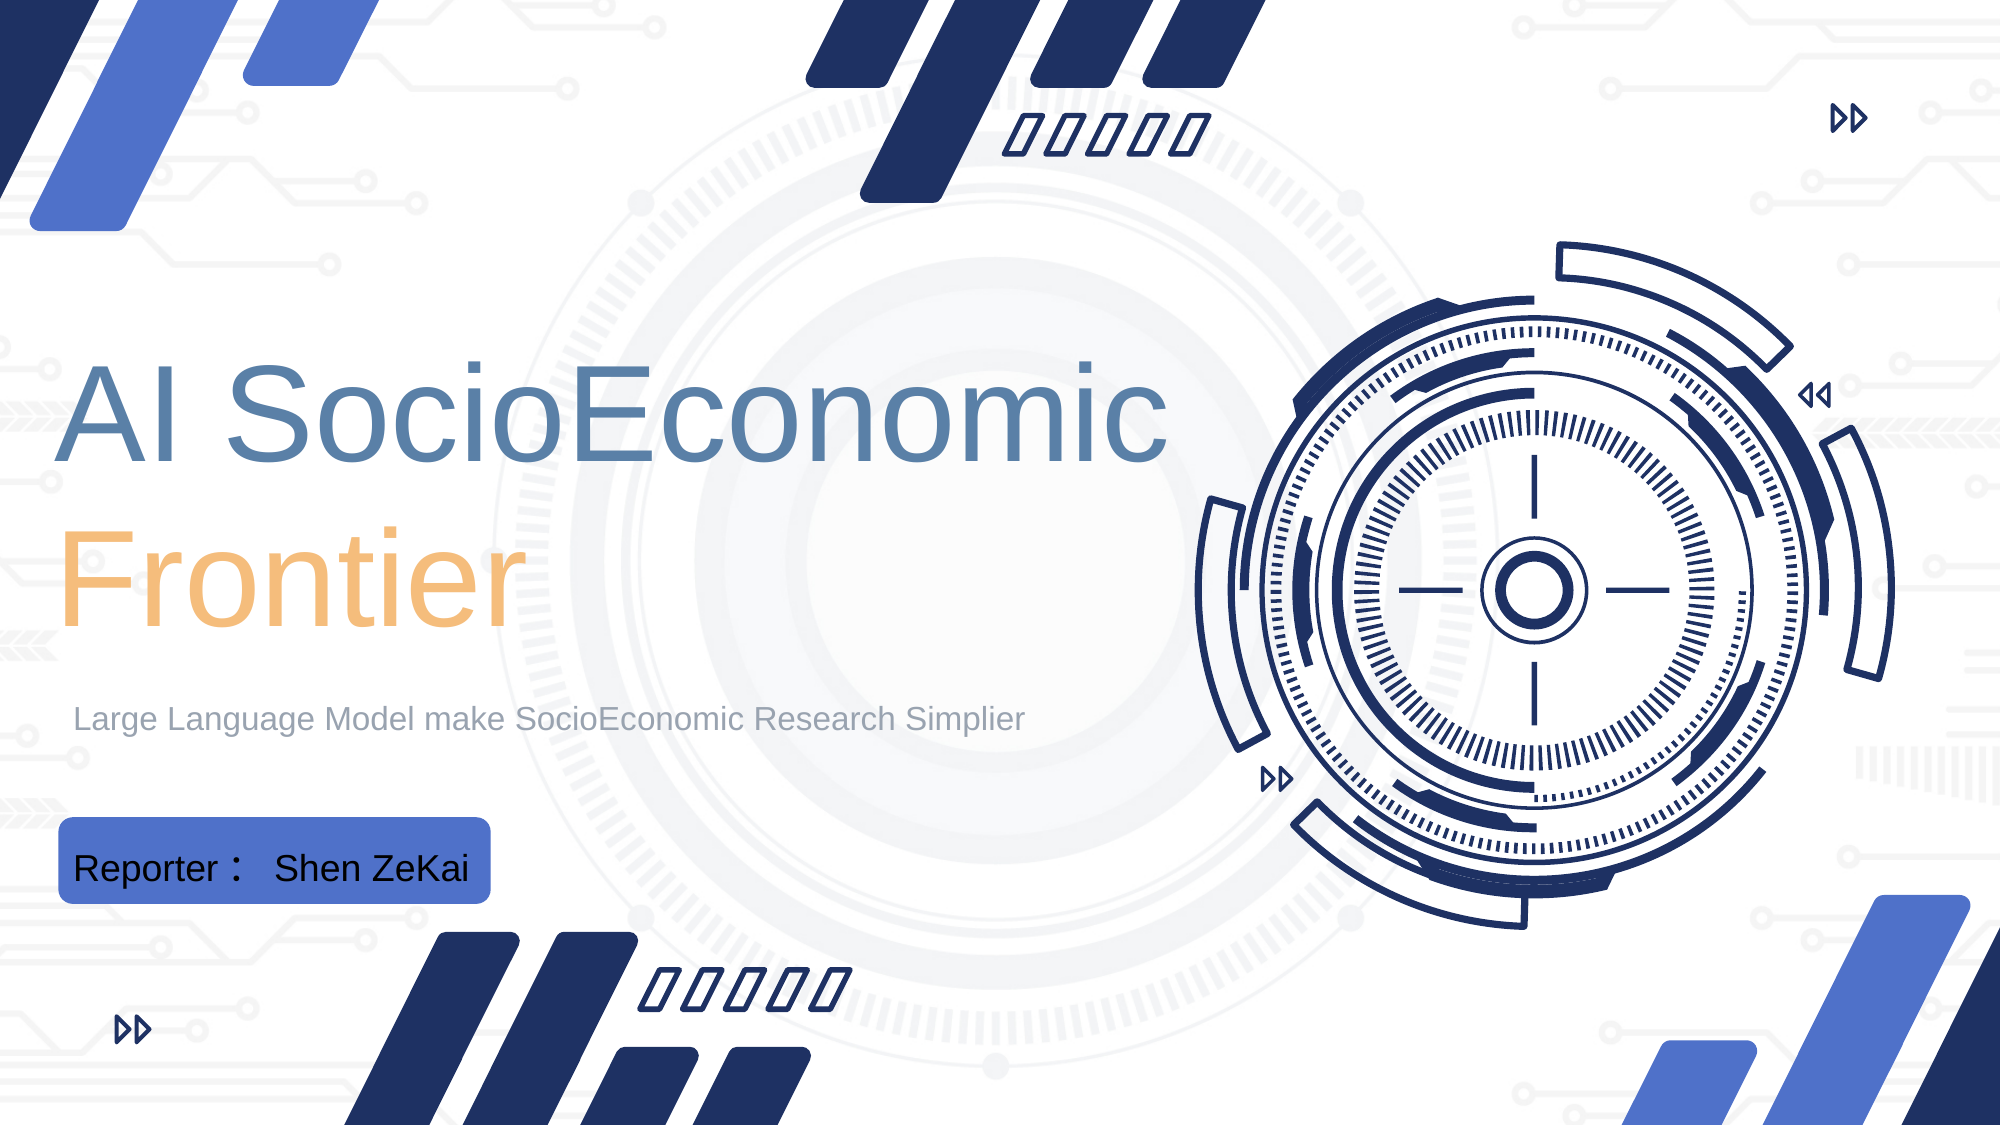

AI SocioEconomic Frontier
Large Language Model make SocioEconomic Research Simplier

Reporter：Shen ZeKai